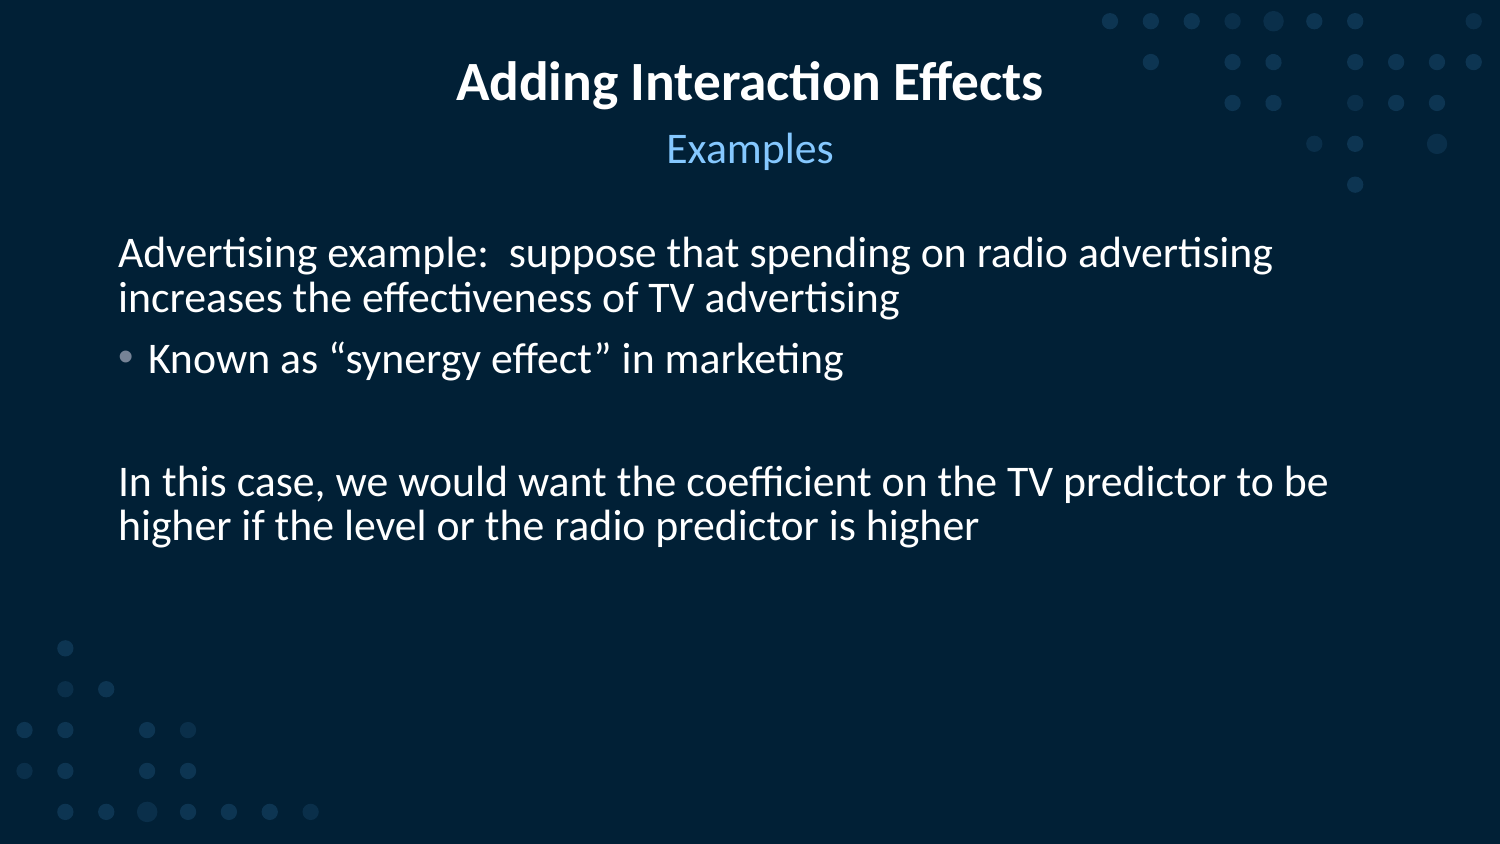

# Adding Interaction Effects
Examples
Advertising example:  suppose that spending on radio advertising increases the effectiveness of TV advertising
Known as “synergy effect” in marketing

In this case, we would want the coefficient on the TV predictor to be higher if the level or the radio predictor is higher